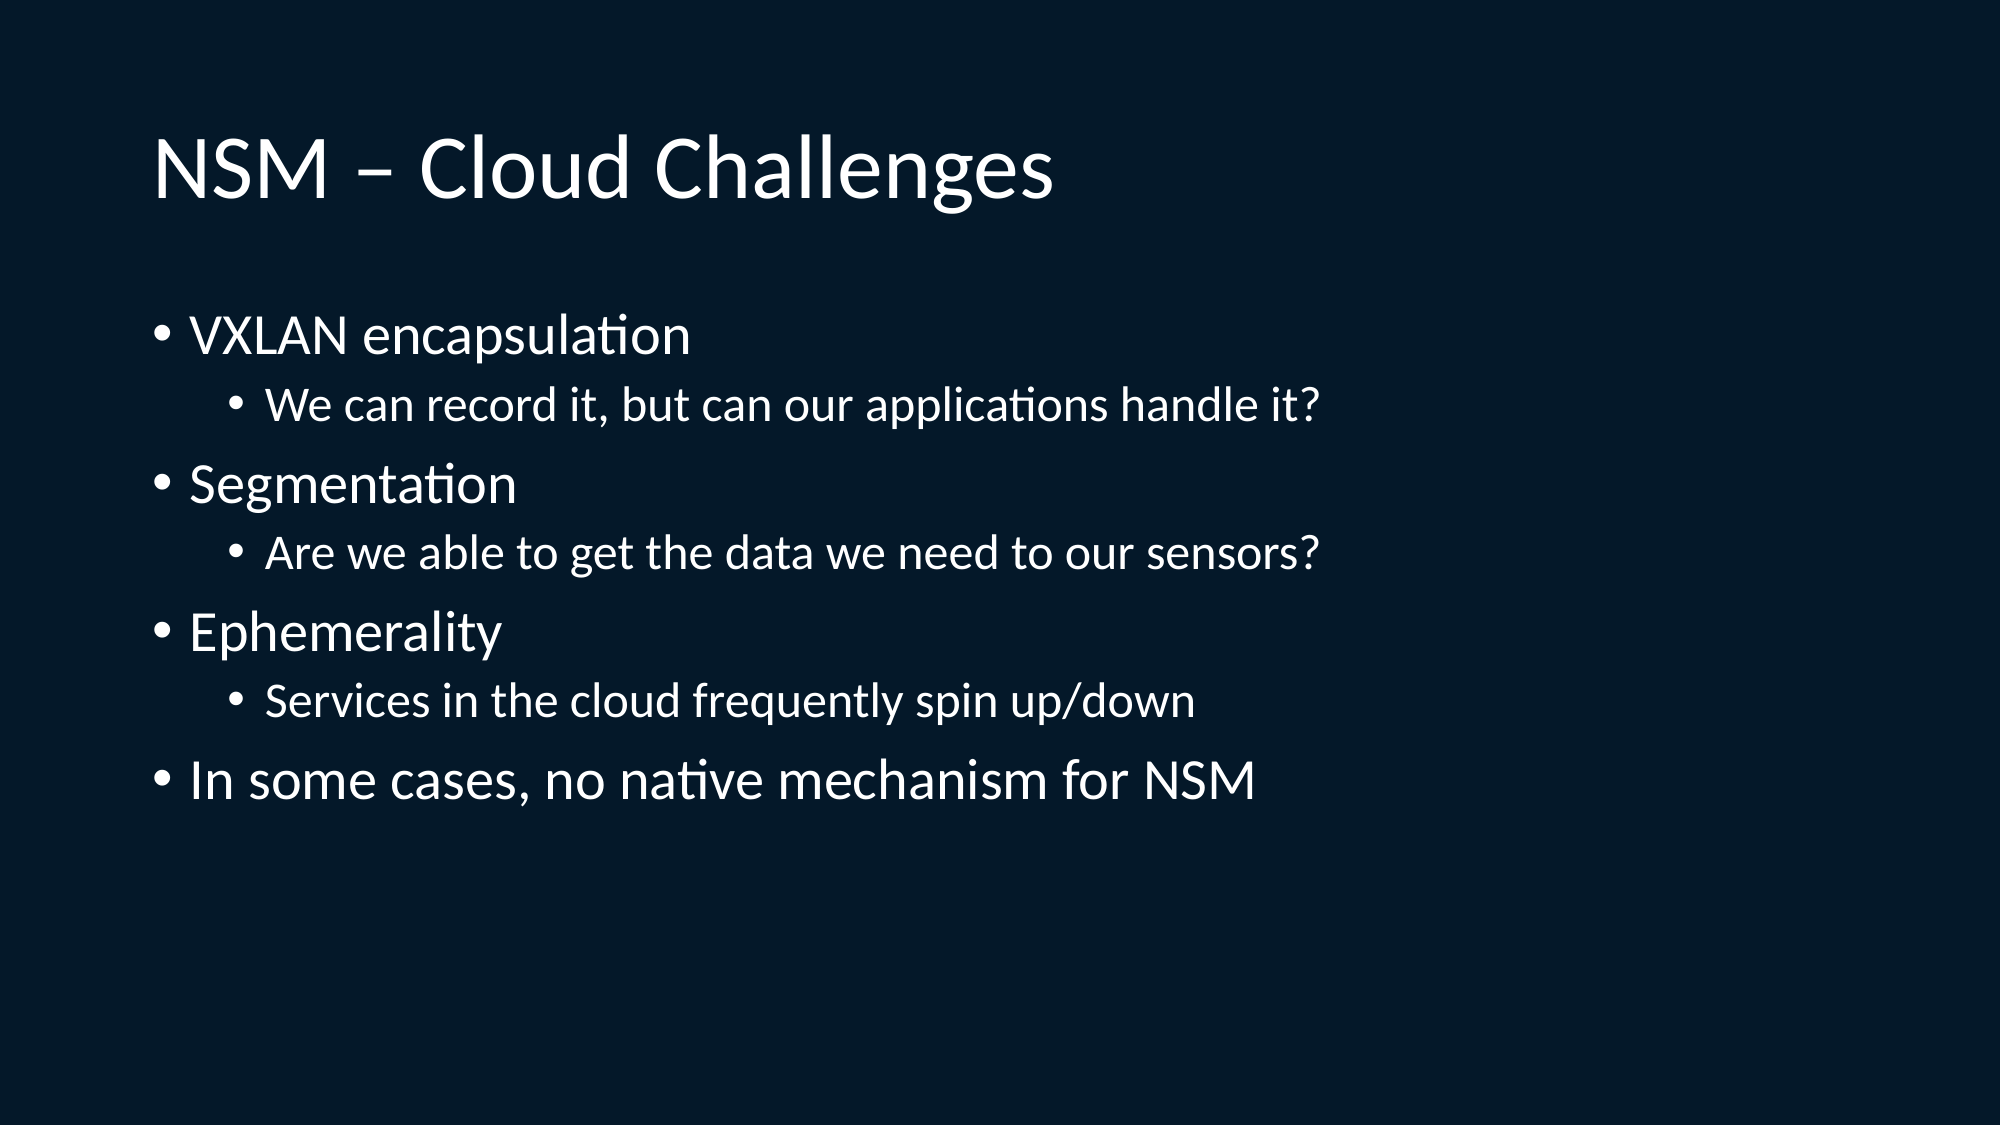

# NSM – Cloud Challenges
VXLAN encapsulation
We can record it, but can our applications handle it?
Segmentation
Are we able to get the data we need to our sensors?
Ephemerality
Services in the cloud frequently spin up/down
In some cases, no native mechanism for NSM